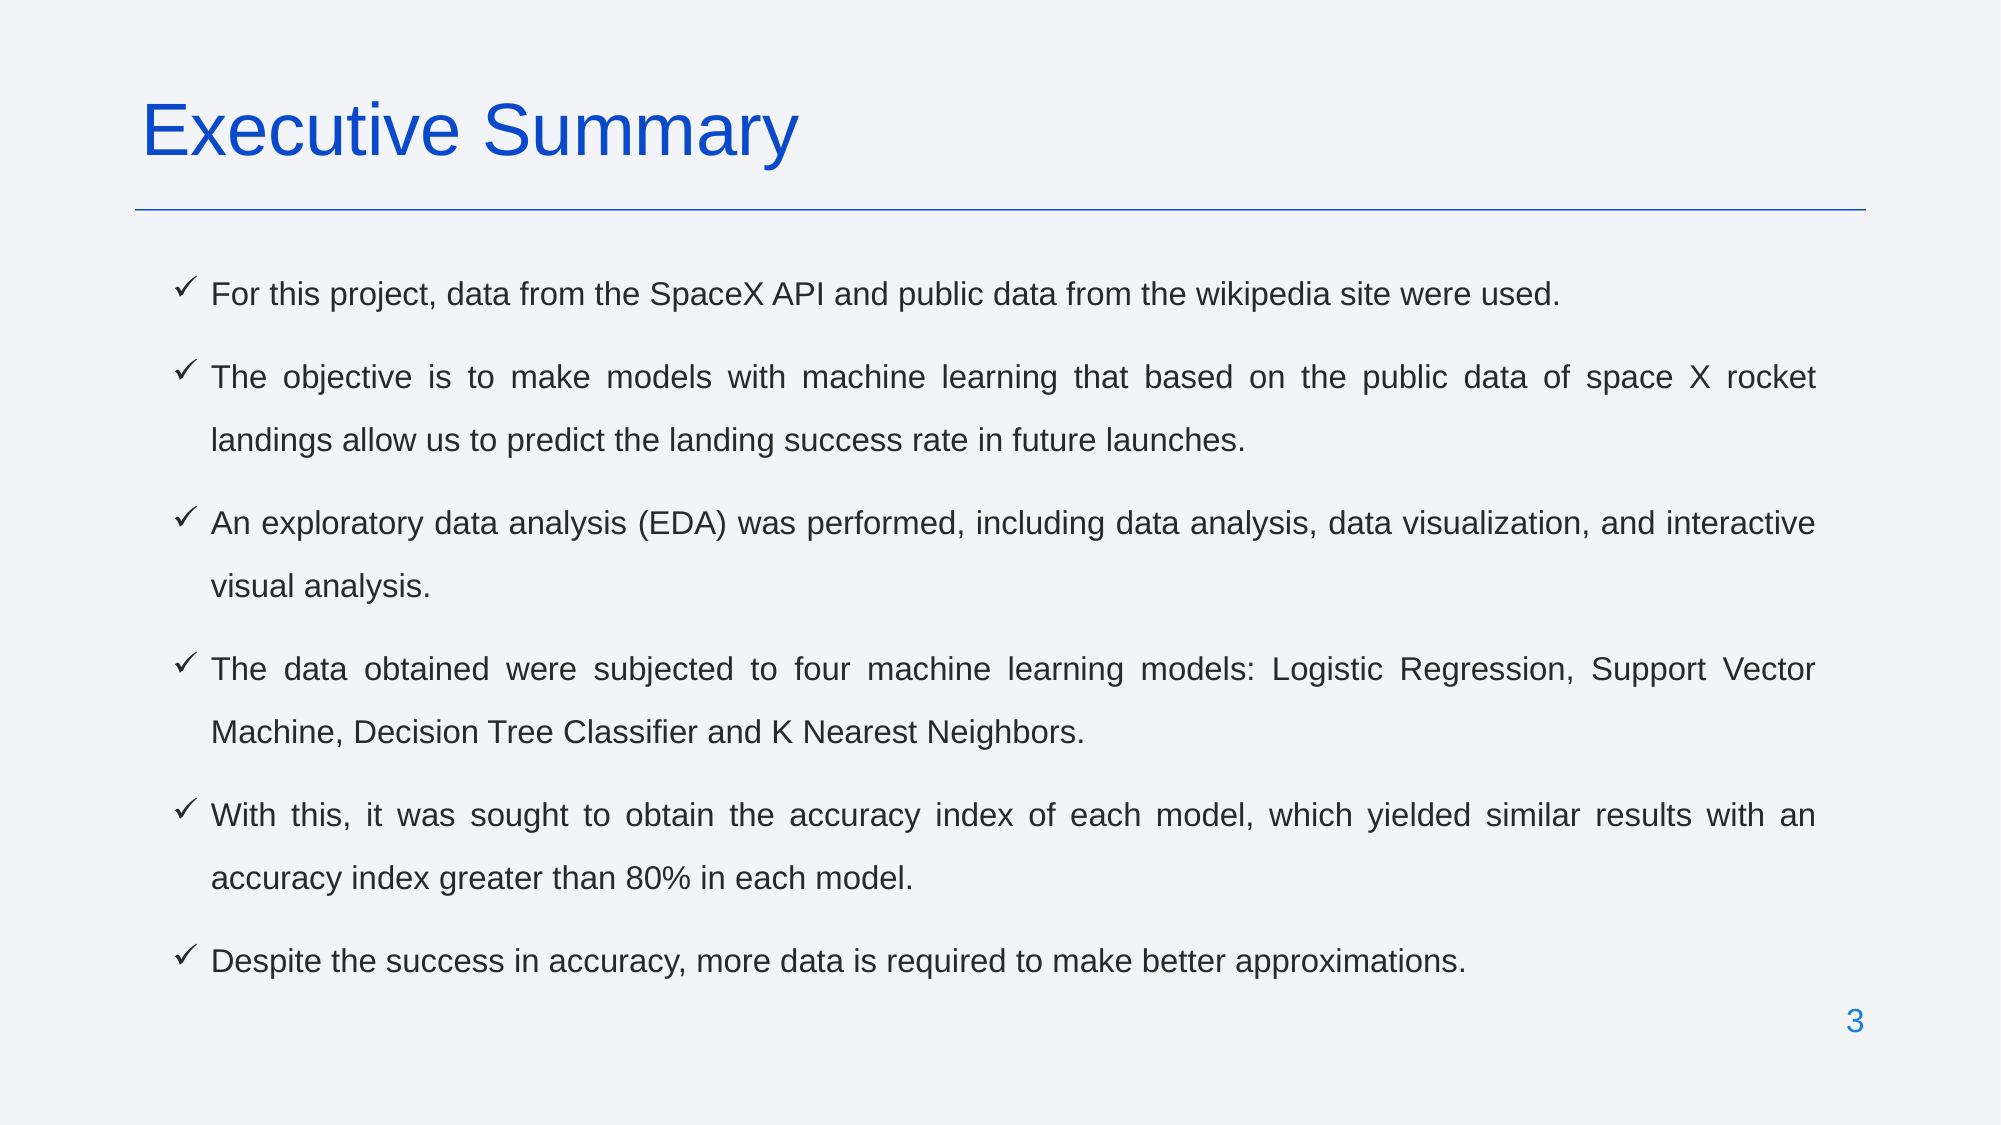

Executive Summary
For this project, data from the SpaceX API and public data from the wikipedia site were used.
The objective is to make models with machine learning that based on the public data of space X rocket landings allow us to predict the landing success rate in future launches.
An exploratory data analysis (EDA) was performed, including data analysis, data visualization, and interactive visual analysis.
The data obtained were subjected to four machine learning models: Logistic Regression, Support Vector Machine, Decision Tree Classifier and K Nearest Neighbors.
With this, it was sought to obtain the accuracy index of each model, which yielded similar results with an accuracy index greater than 80% in each model.
Despite the success in accuracy, more data is required to make better approximations.
3